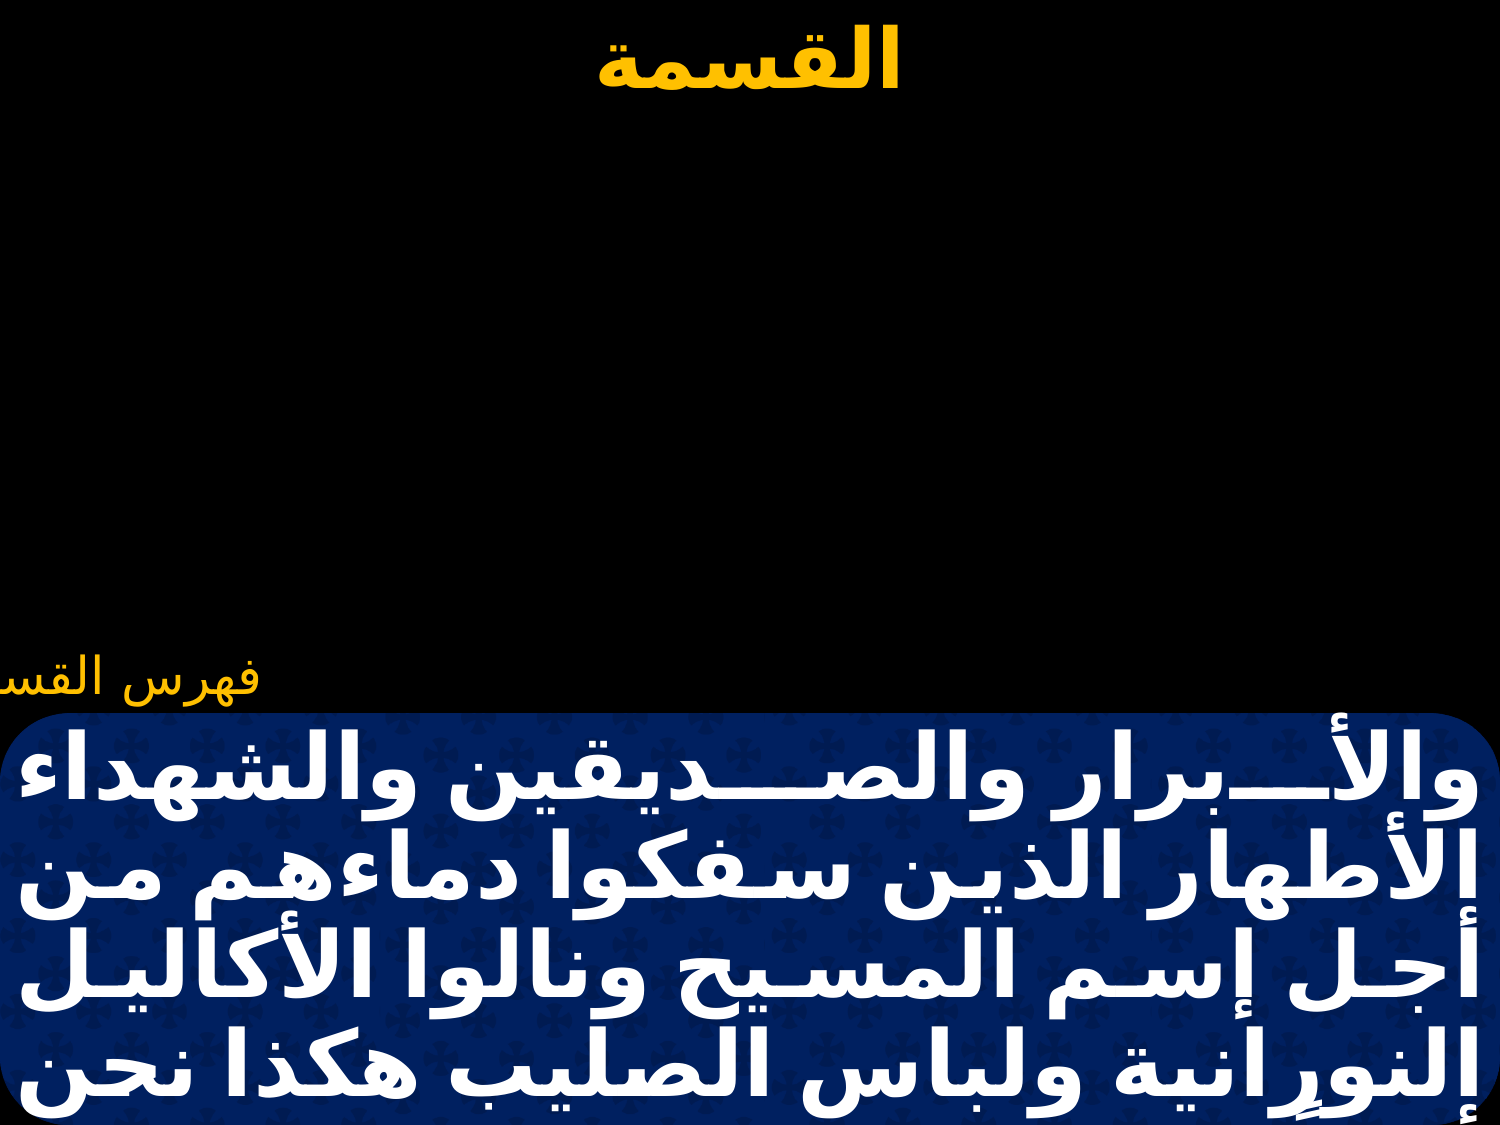

والأبرار والصديقين والشهداء الأطهار الذين سفكوا دماءهم من أجل إسم المسيح ونالوا الأكاليل النورانية ولباس الصليب هكذا نحن أيضاً الخطاة الضعفاء نطلب إليك يا الله محب البشر بارك إكليل